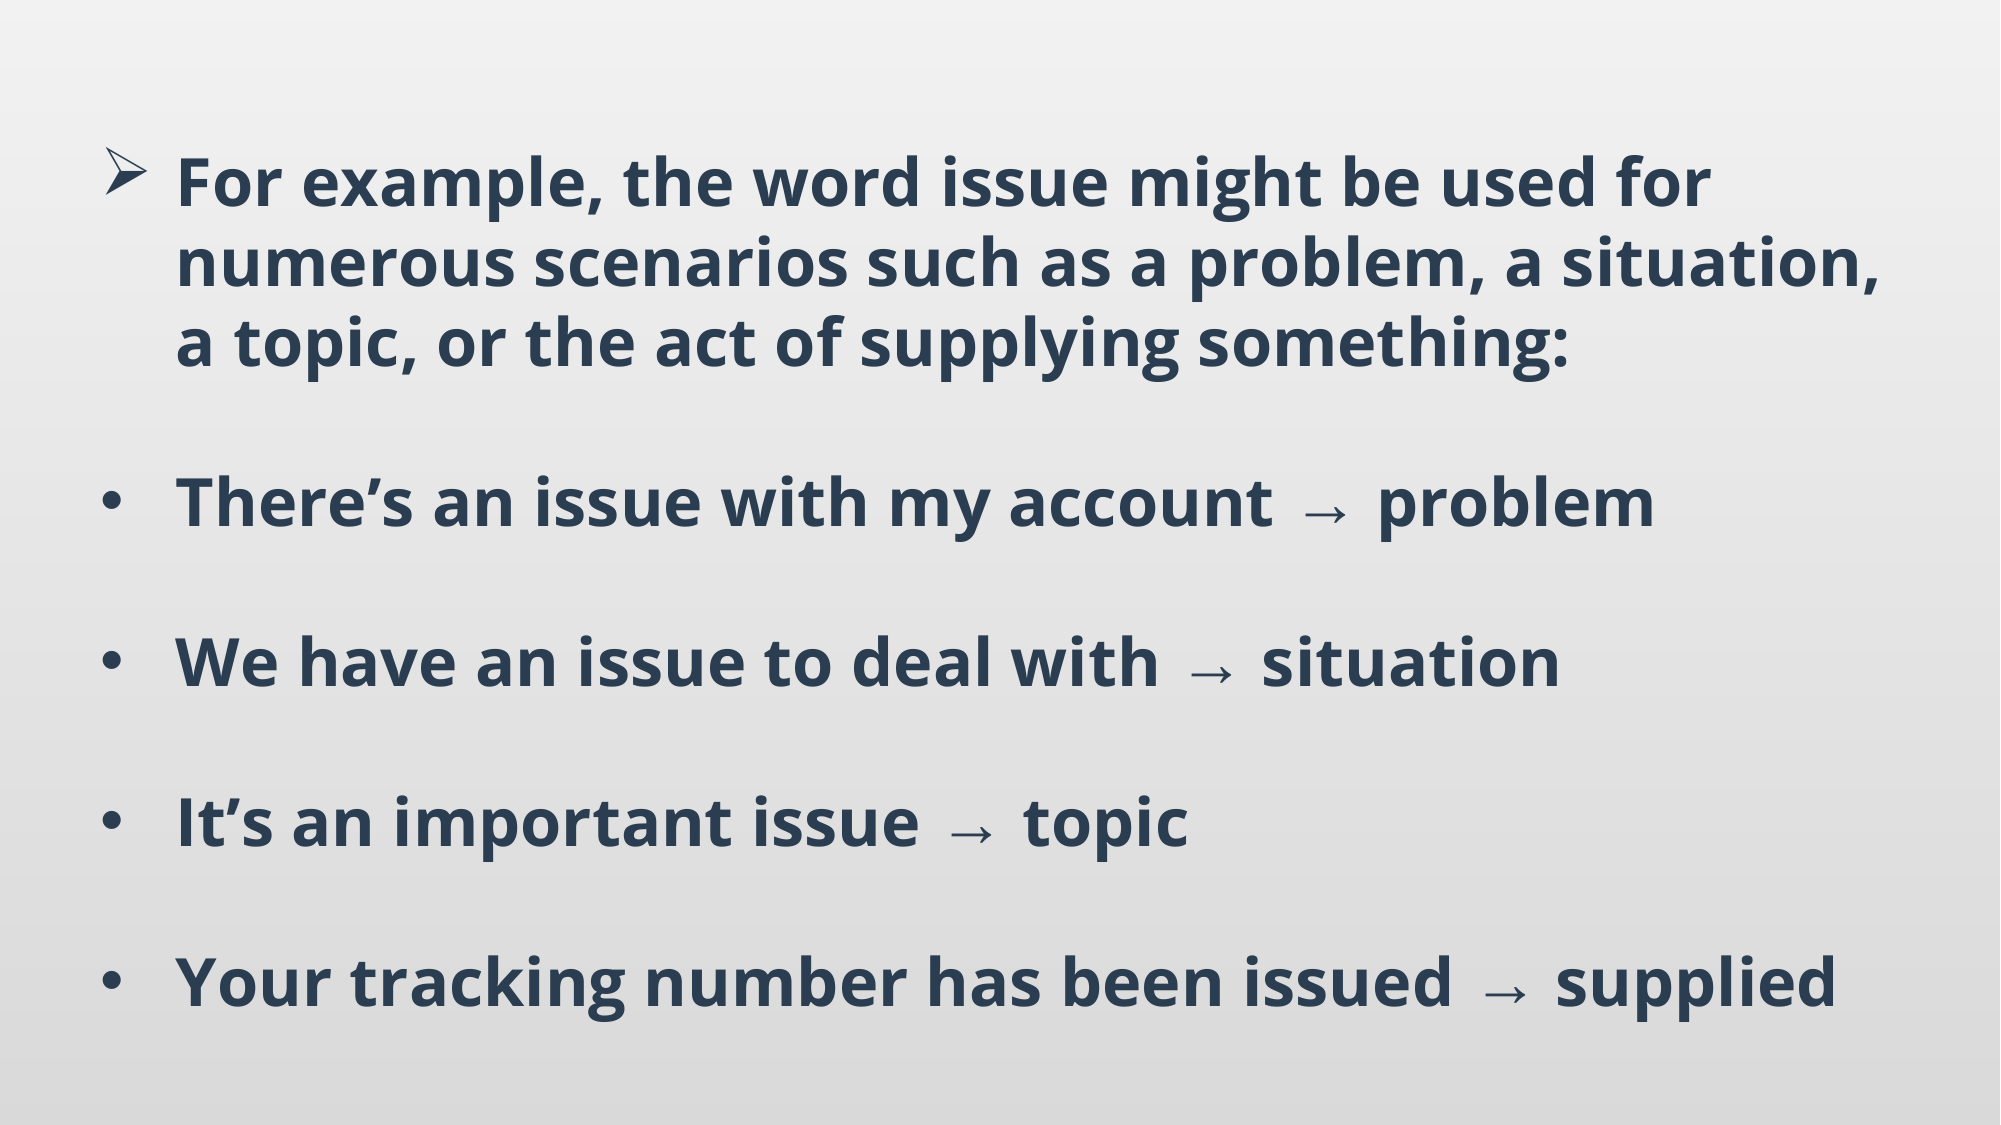

For example, the word issue might be used for numerous scenarios such as a problem, a situation, a topic, or the act of supplying something:

There’s an issue with my account → problem

We have an issue to deal with → situation

It’s an important issue → topic

Your tracking number has been issued → supplied